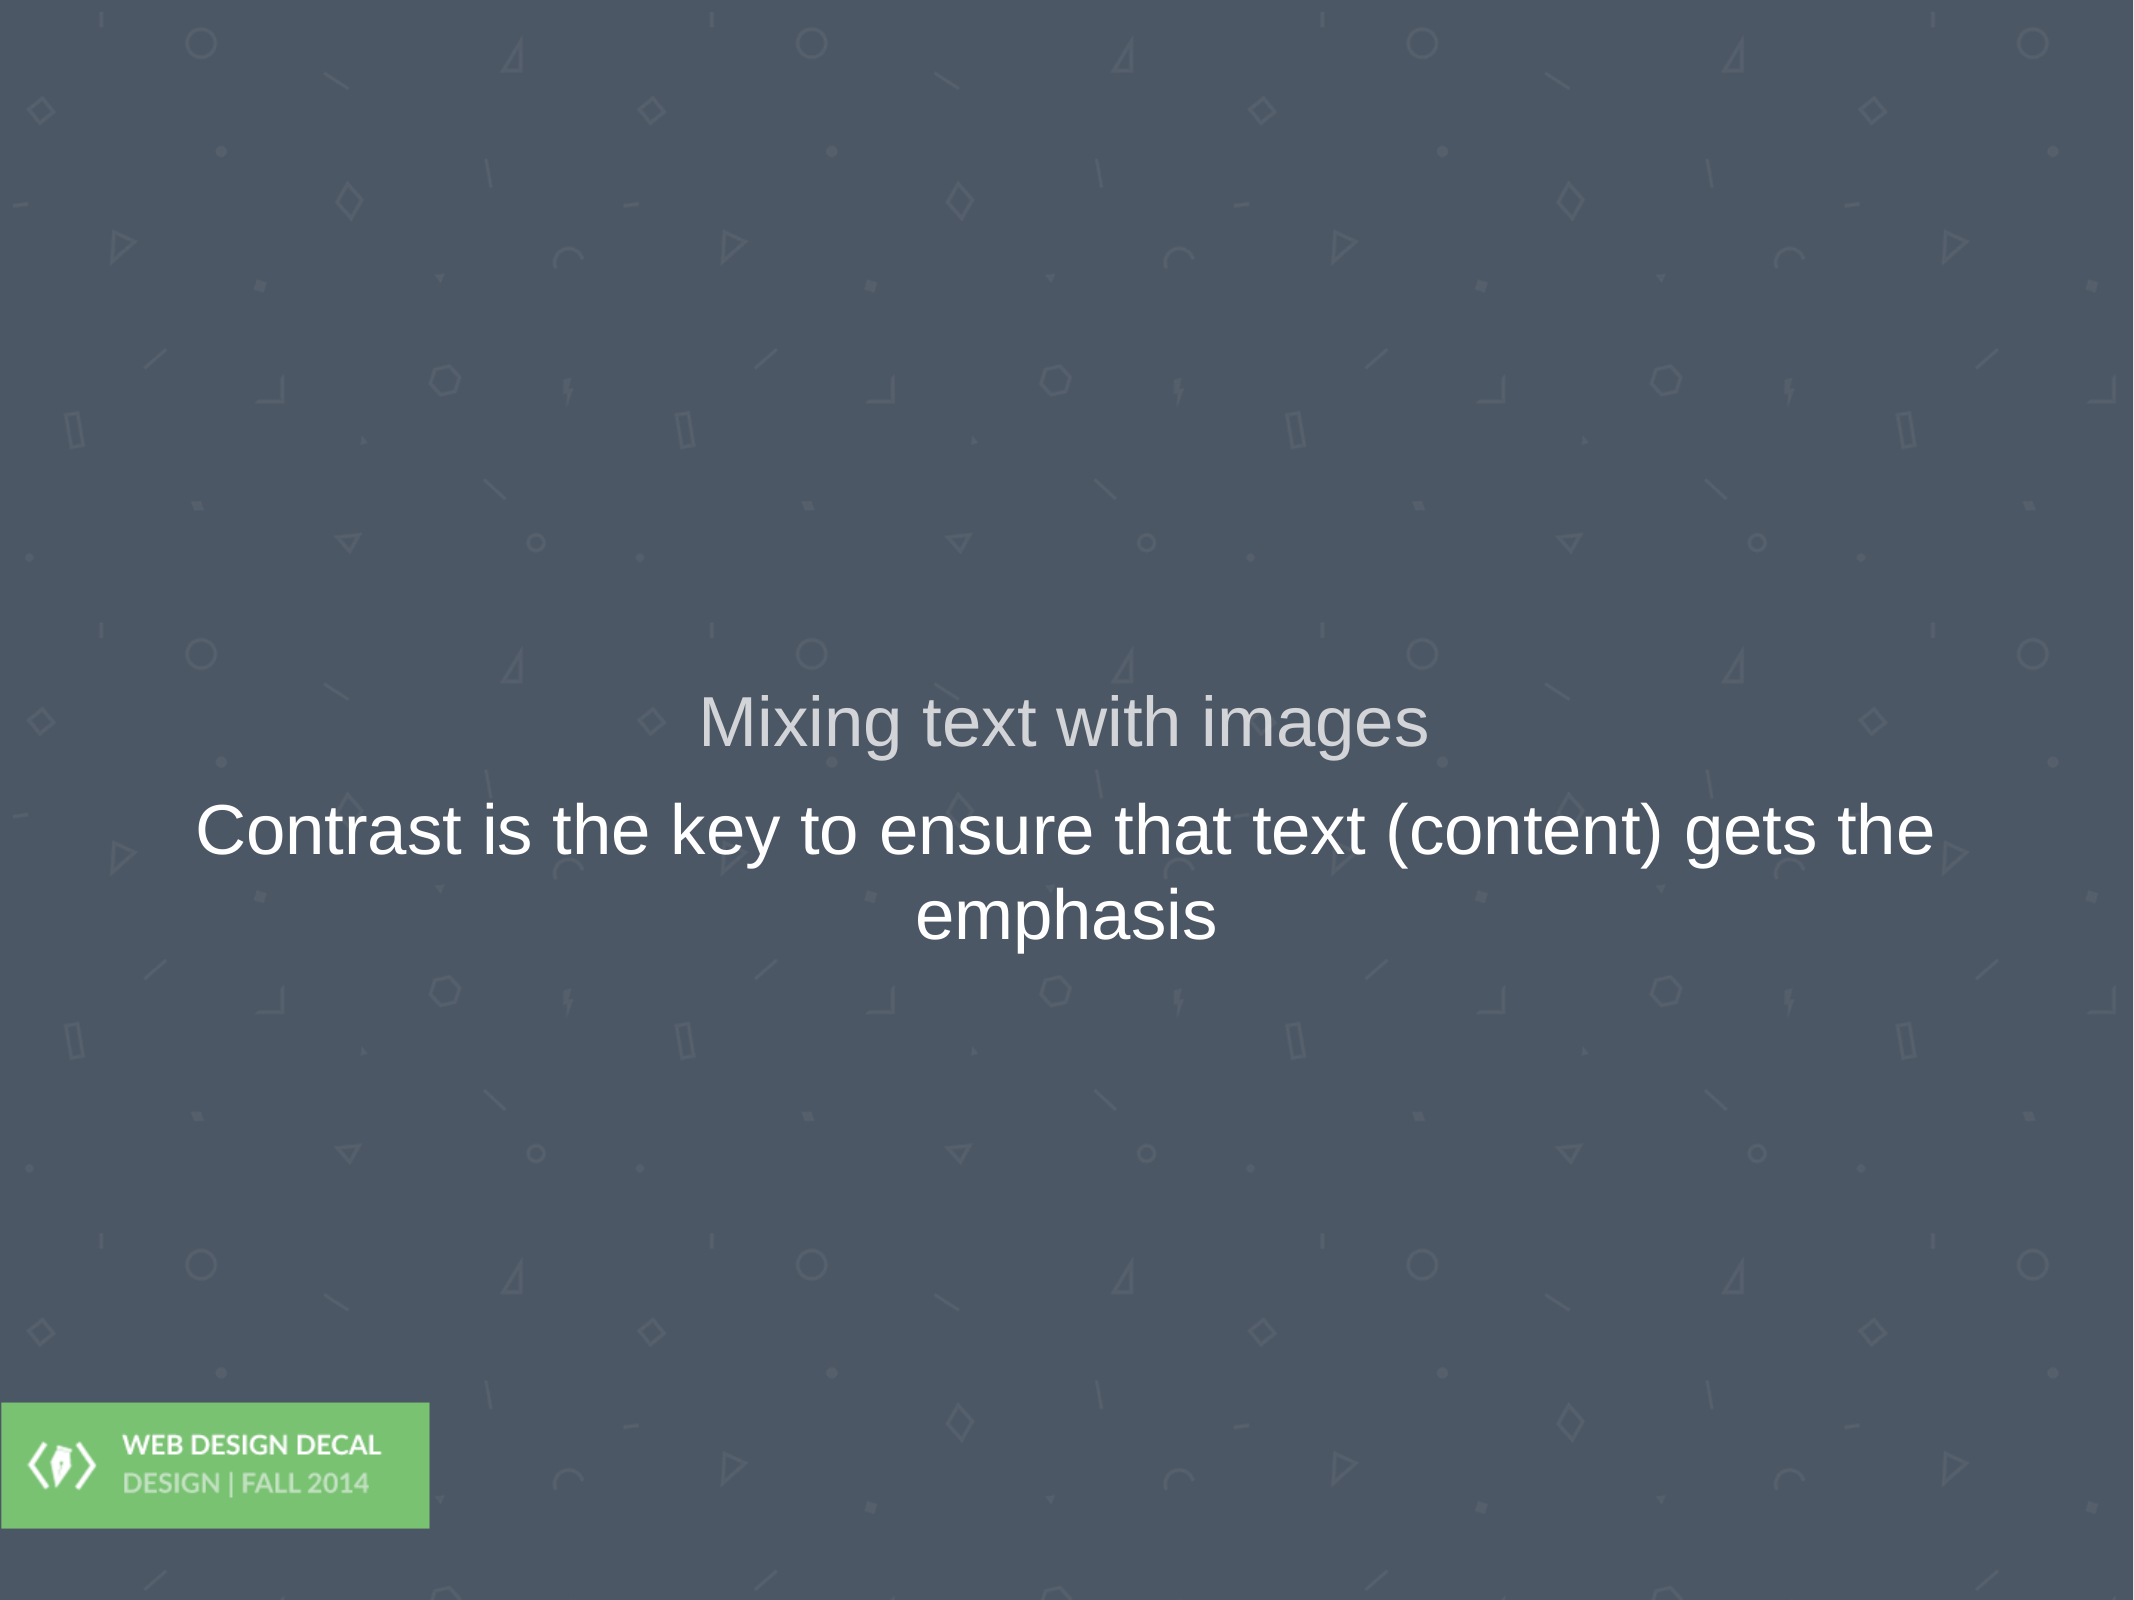

Mixing text with images
# Contrast is the key to ensure that text (content) gets the emphasis